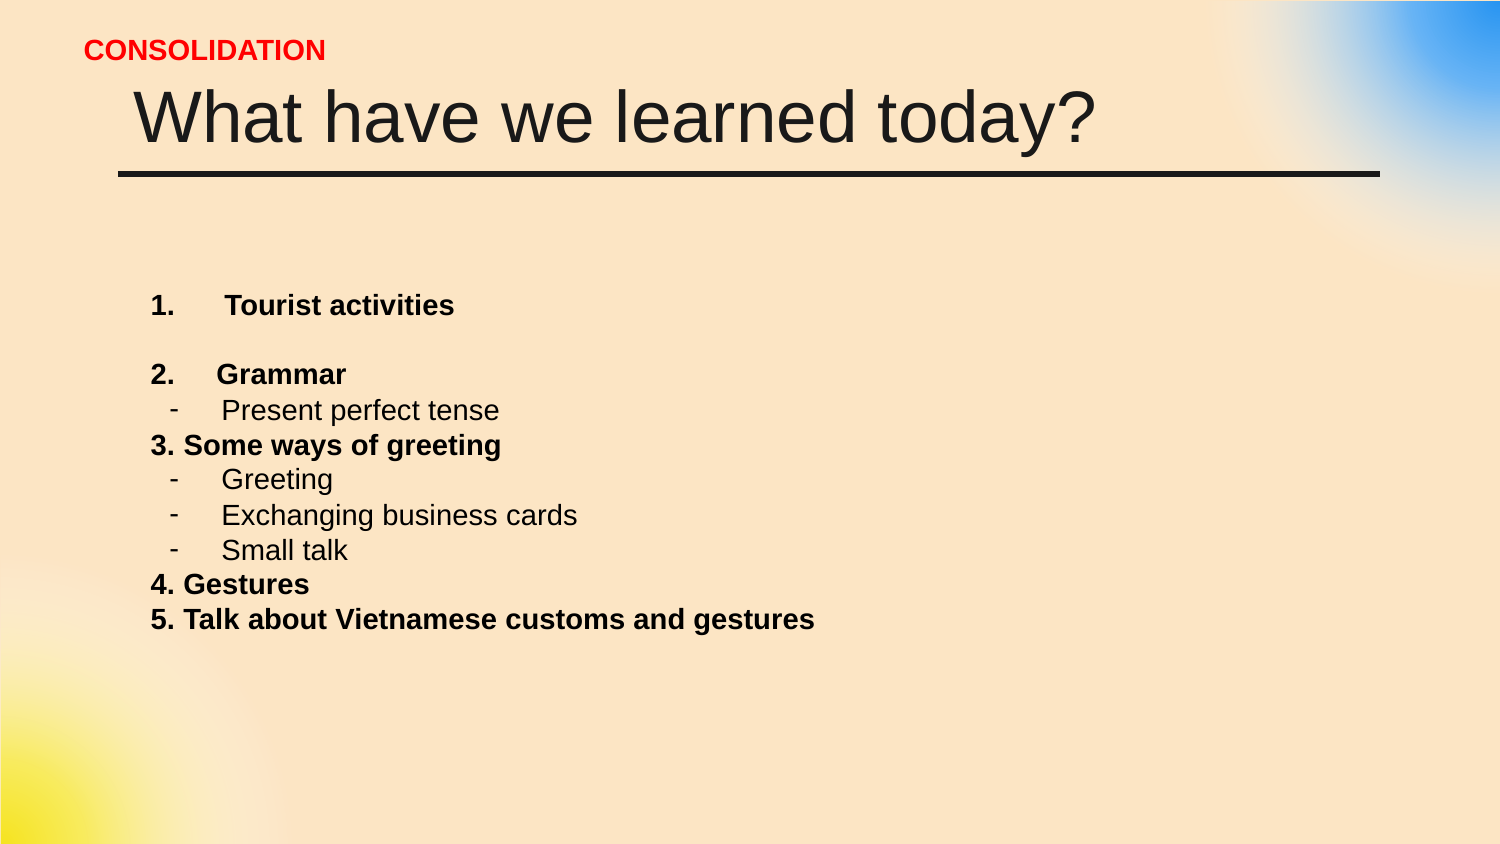

CONSOLIDATION
# What have we learned today?

1.      Tourist activities

2.     Grammar
Present perfect tense
3. Some ways of greeting
Greeting
Exchanging business cards
Small talk
4. Gestures
5. Talk about Vietnamese customs and gestures